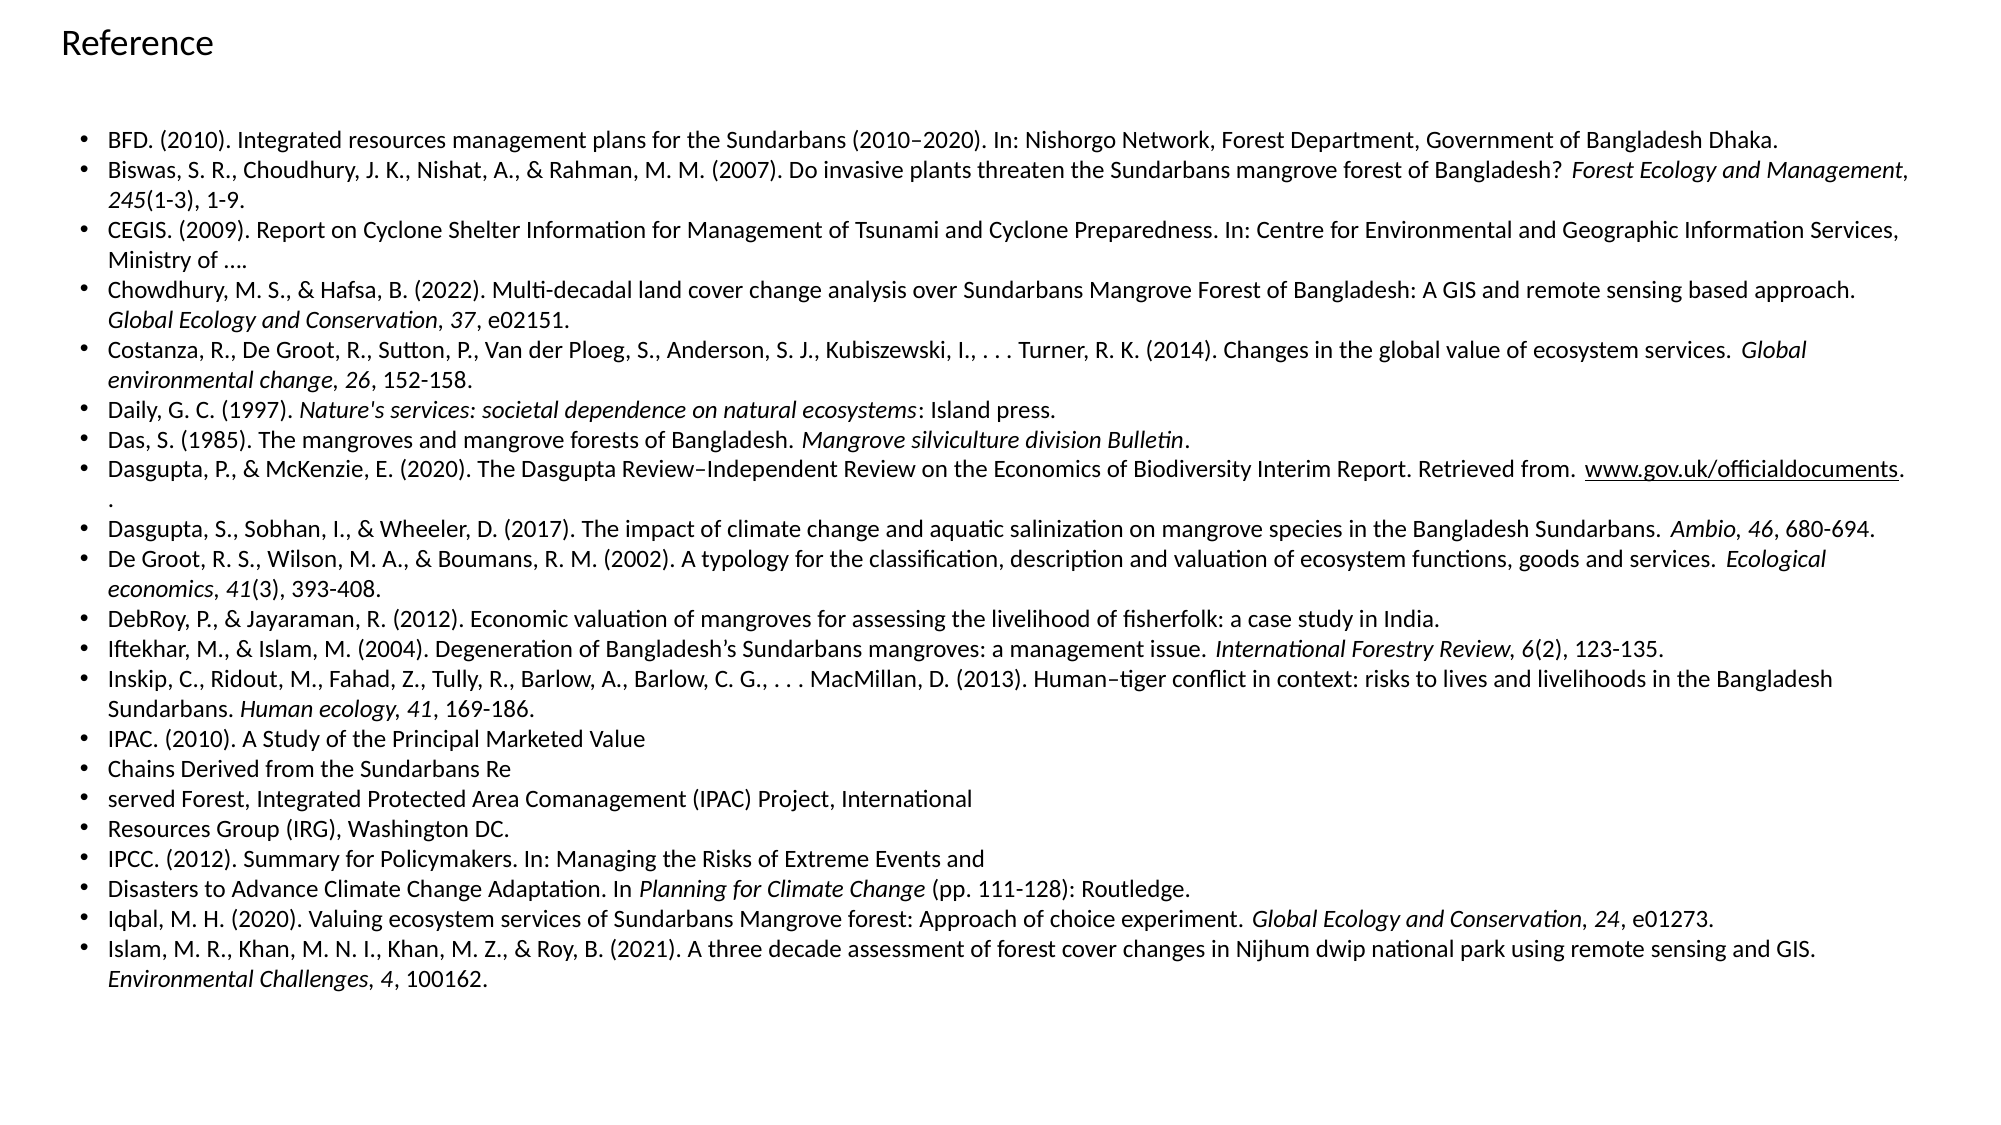

Reference

BFD. (2010). Integrated resources management plans for the Sundarbans (2010–2020). In: Nishorgo Network, Forest Department, Government of Bangladesh Dhaka.
Biswas, S. R., Choudhury, J. K., Nishat, A., & Rahman, M. M. (2007). Do invasive plants threaten the Sundarbans mangrove forest of Bangladesh? Forest Ecology and Management, 245(1-3), 1-9.
CEGIS. (2009). Report on Cyclone Shelter Information for Management of Tsunami and Cyclone Preparedness. In: Centre for Environmental and Geographic Information Services, Ministry of ….
Chowdhury, M. S., & Hafsa, B. (2022). Multi-decadal land cover change analysis over Sundarbans Mangrove Forest of Bangladesh: A GIS and remote sensing based approach. Global Ecology and Conservation, 37, e02151.
Costanza, R., De Groot, R., Sutton, P., Van der Ploeg, S., Anderson, S. J., Kubiszewski, I., . . . Turner, R. K. (2014). Changes in the global value of ecosystem services. Global environmental change, 26, 152-158.
Daily, G. C. (1997). Nature's services: societal dependence on natural ecosystems: Island press.
Das, S. (1985). The mangroves and mangrove forests of Bangladesh. Mangrove silviculture division Bulletin.
Dasgupta, P., & McKenzie, E. (2020). The Dasgupta Review–Independent Review on the Economics of Biodiversity Interim Report. Retrieved from. www.gov.uk/officialdocuments. .
Dasgupta, S., Sobhan, I., & Wheeler, D. (2017). The impact of climate change and aquatic salinization on mangrove species in the Bangladesh Sundarbans. Ambio, 46, 680-694.
De Groot, R. S., Wilson, M. A., & Boumans, R. M. (2002). A typology for the classification, description and valuation of ecosystem functions, goods and services. Ecological economics, 41(3), 393-408.
DebRoy, P., & Jayaraman, R. (2012). Economic valuation of mangroves for assessing the livelihood of fisherfolk: a case study in India.
Iftekhar, M., & Islam, M. (2004). Degeneration of Bangladesh’s Sundarbans mangroves: a management issue. International Forestry Review, 6(2), 123-135.
Inskip, C., Ridout, M., Fahad, Z., Tully, R., Barlow, A., Barlow, C. G., . . . MacMillan, D. (2013). Human–tiger conflict in context: risks to lives and livelihoods in the Bangladesh Sundarbans. Human ecology, 41, 169-186.
IPAC. (2010). A Study of the Principal Marketed Value
Chains Derived from the Sundarbans Re
served Forest, Integrated Protected Area Comanagement (IPAC) Project, International
Resources Group (IRG), Washington DC.
IPCC. (2012). Summary for Policymakers. In: Managing the Risks of Extreme Events and
Disasters to Advance Climate Change Adaptation. In Planning for Climate Change (pp. 111-128): Routledge.
Iqbal, M. H. (2020). Valuing ecosystem services of Sundarbans Mangrove forest: Approach of choice experiment. Global Ecology and Conservation, 24, e01273.
Islam, M. R., Khan, M. N. I., Khan, M. Z., & Roy, B. (2021). A three decade assessment of forest cover changes in Nijhum dwip national park using remote sensing and GIS. Environmental Challenges, 4, 100162.